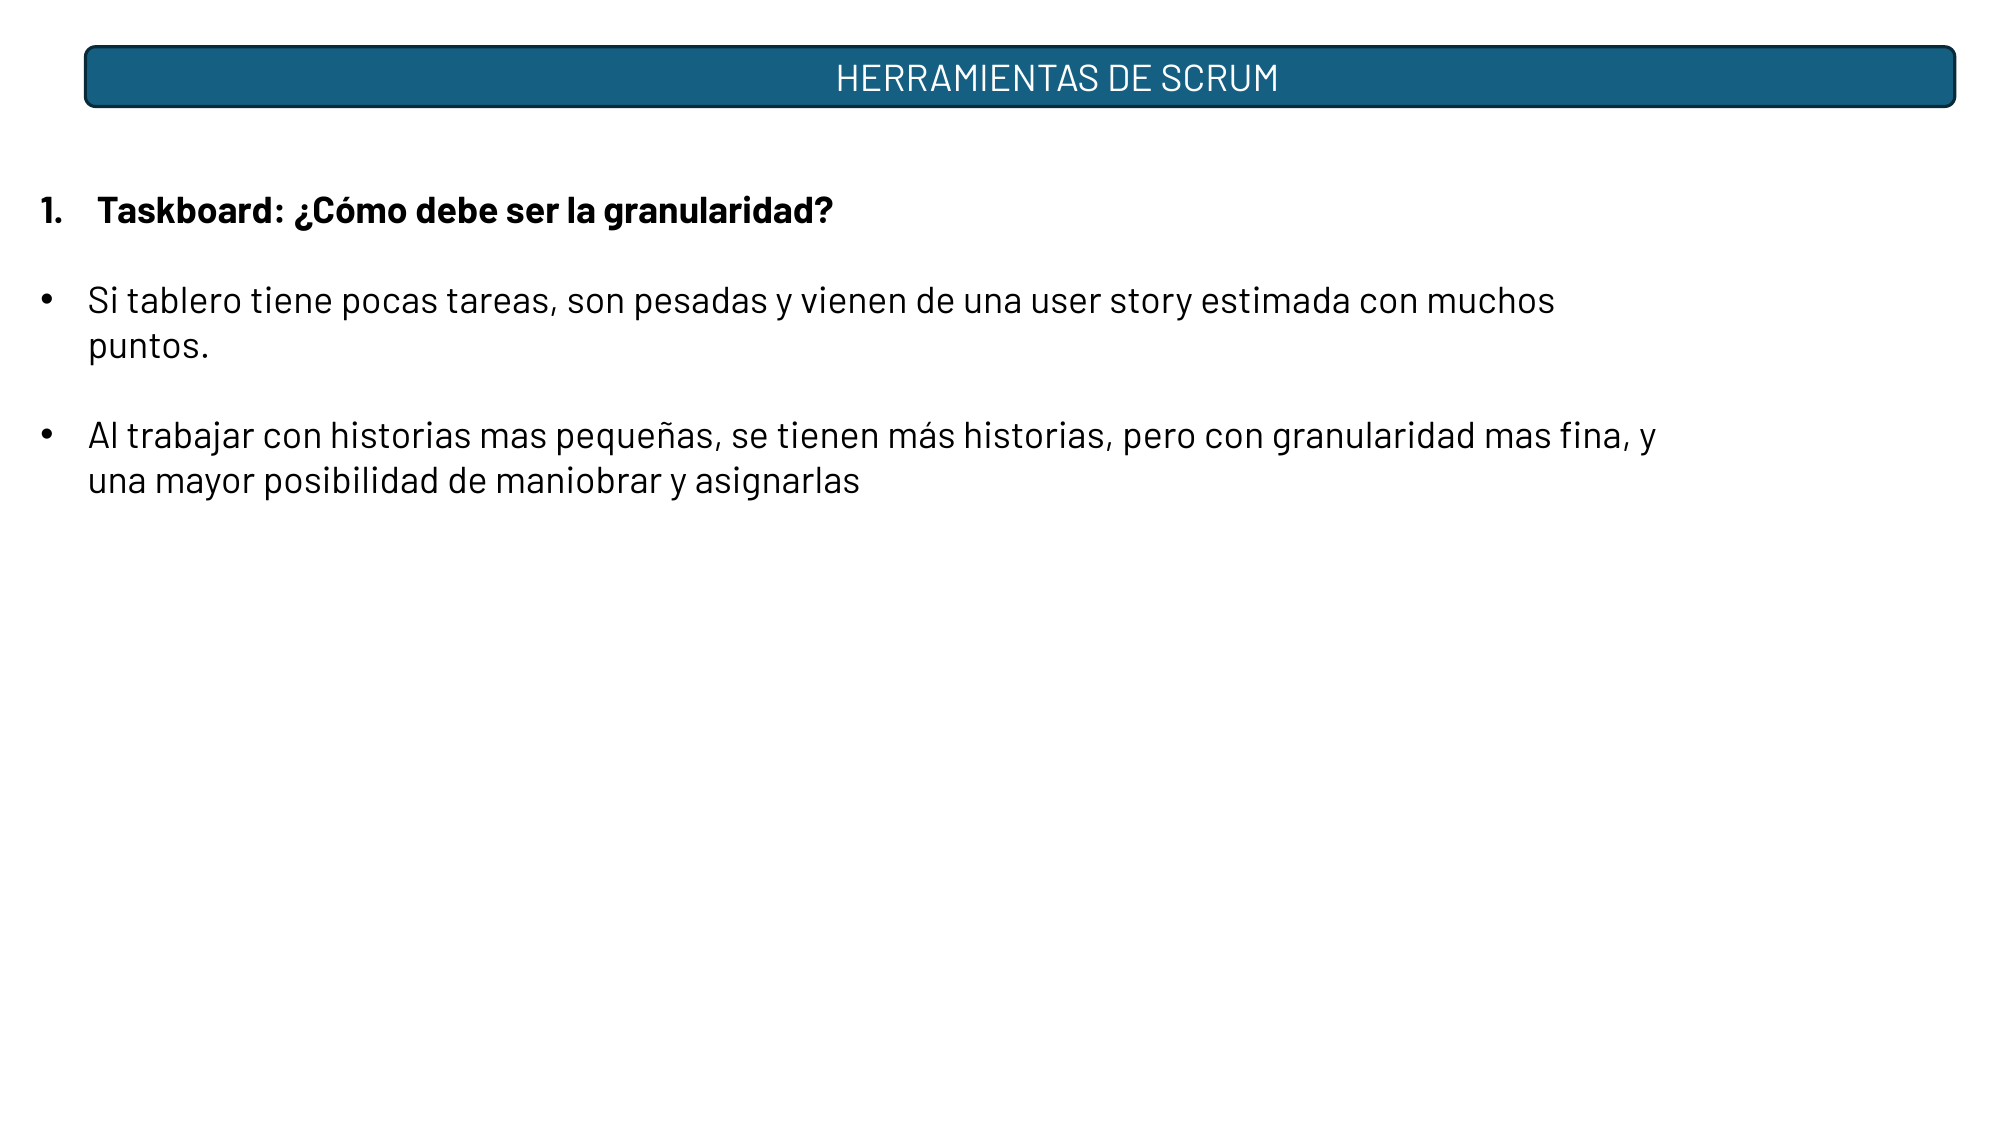

HERRAMIENTAS DE SCRUM

Taskboard: ¿Cómo debe ser la granularidad?

Si tablero tiene pocas tareas, son pesadas y vienen de una user story estimada con muchos puntos.

Al trabajar con historias mas pequeñas, se tienen más historias, pero con granularidad mas fina, y una mayor posibilidad de maniobrar y asignarlas